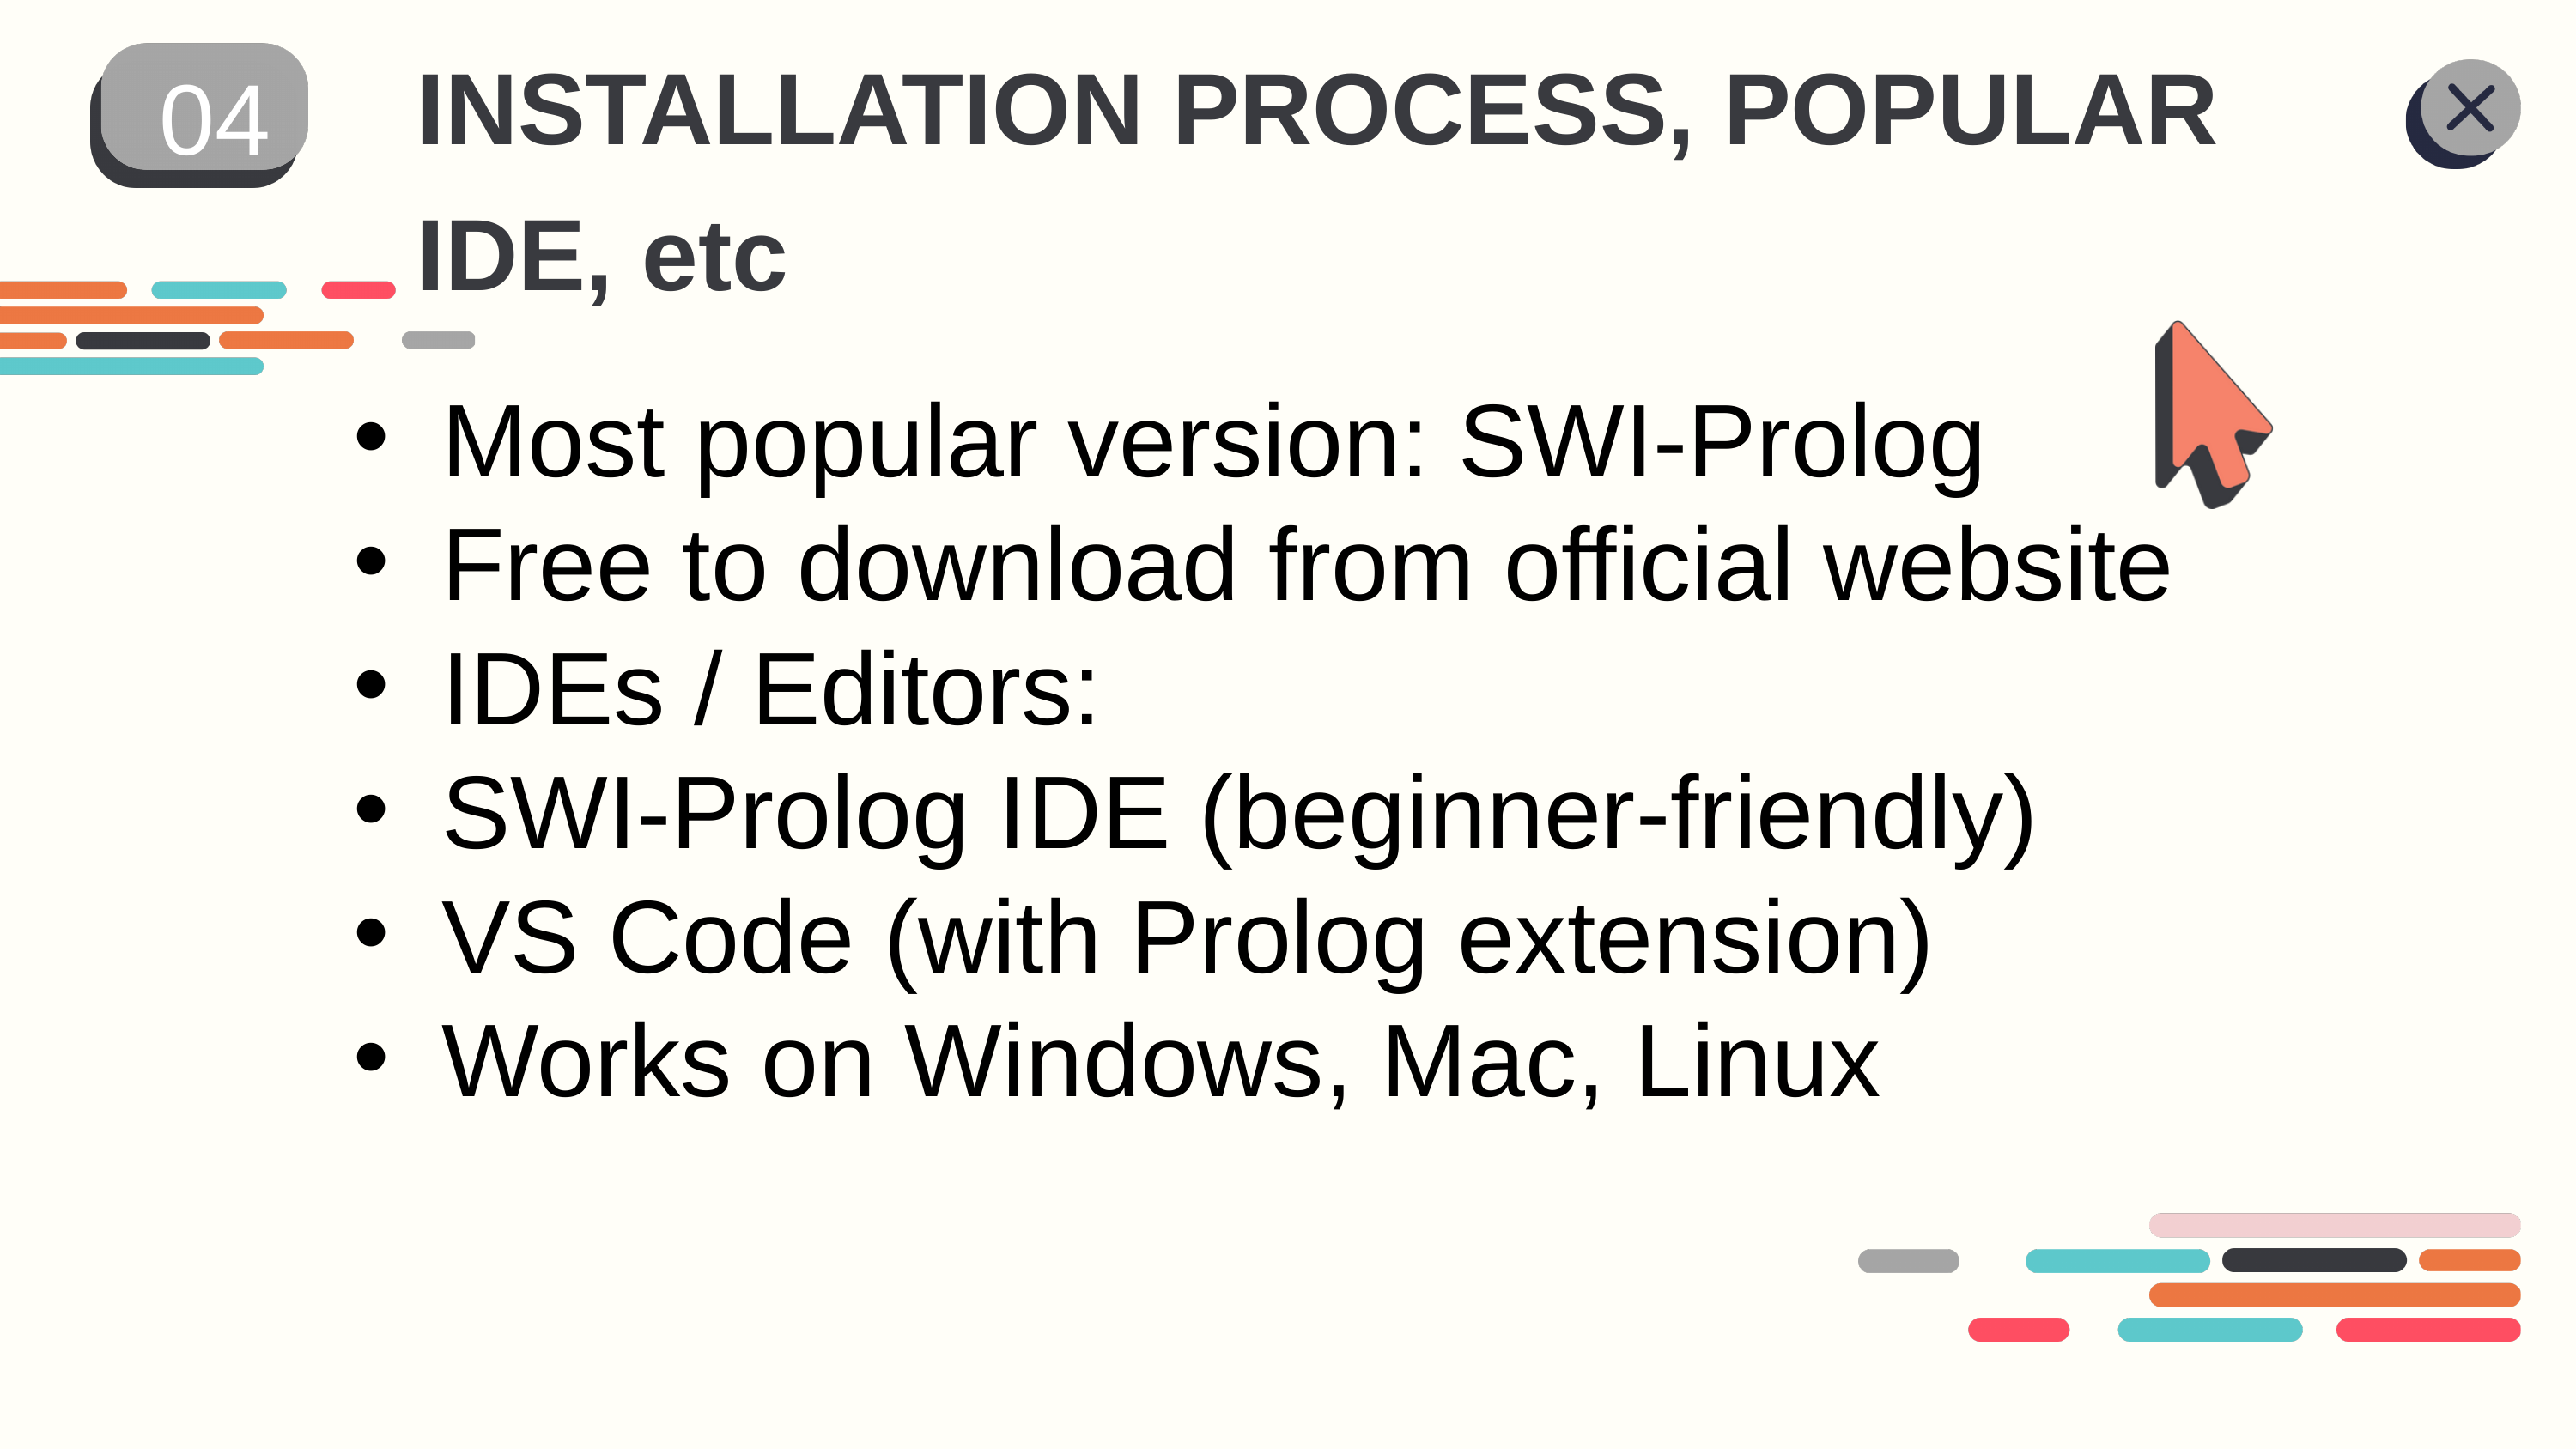

INSTALLATION PROCESS, POPULAR IDE, etc

04

Most popular version: SWI-Prolog
Free to download from official website
IDEs / Editors:
SWI-Prolog IDE (beginner-friendly)
VS Code (with Prolog extension)
Works on Windows, Mac, Linux